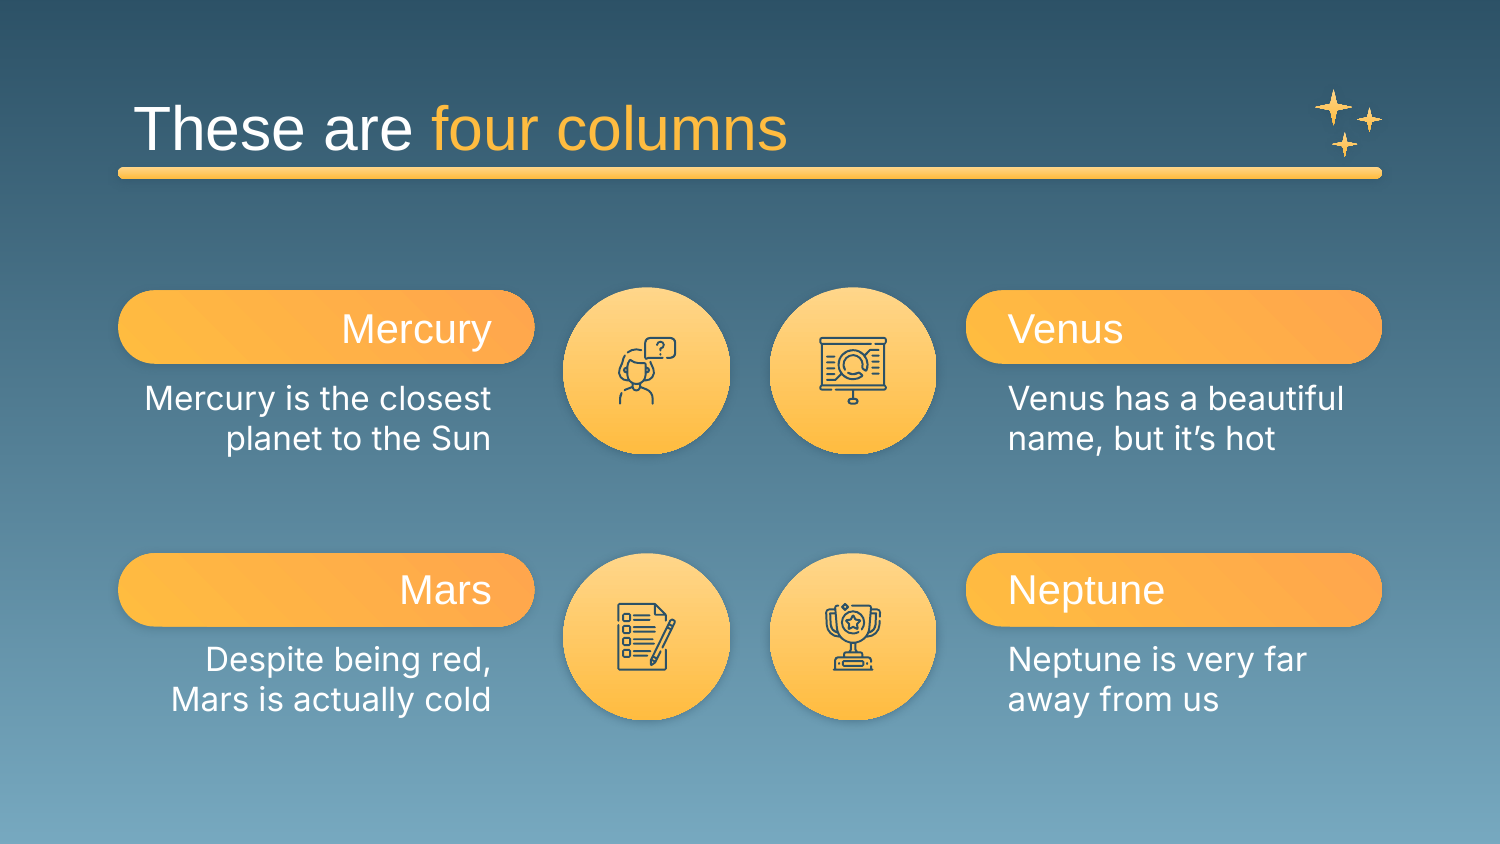

# These are four columns
Mercury

Venus

Mercury is the closest planet to the Sun
Venus has a beautiful name, but it’s hot
Mars
Neptune

Despite being red, Mars is actually cold
Neptune is very far away from us